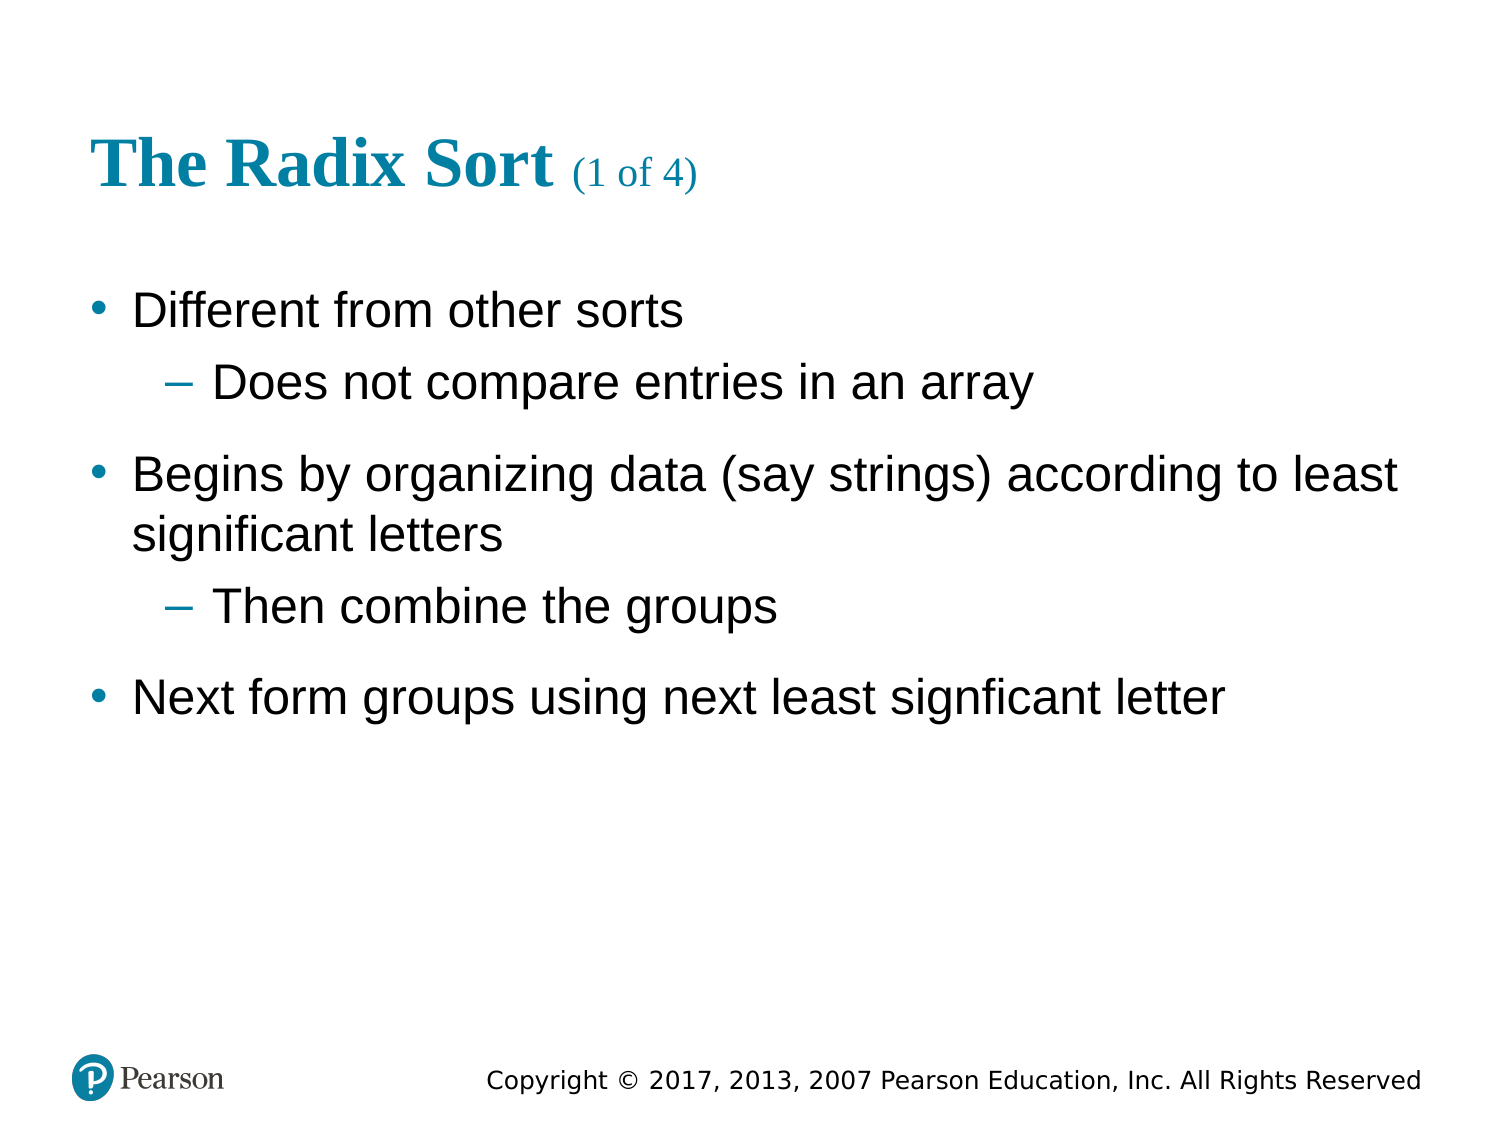

# The Radix Sort (1 of 4)
Different from other sorts
Does not compare entries in an array
Begins by organizing data (say strings) according to least significant letters
Then combine the groups
Next form groups using next least signficant letter